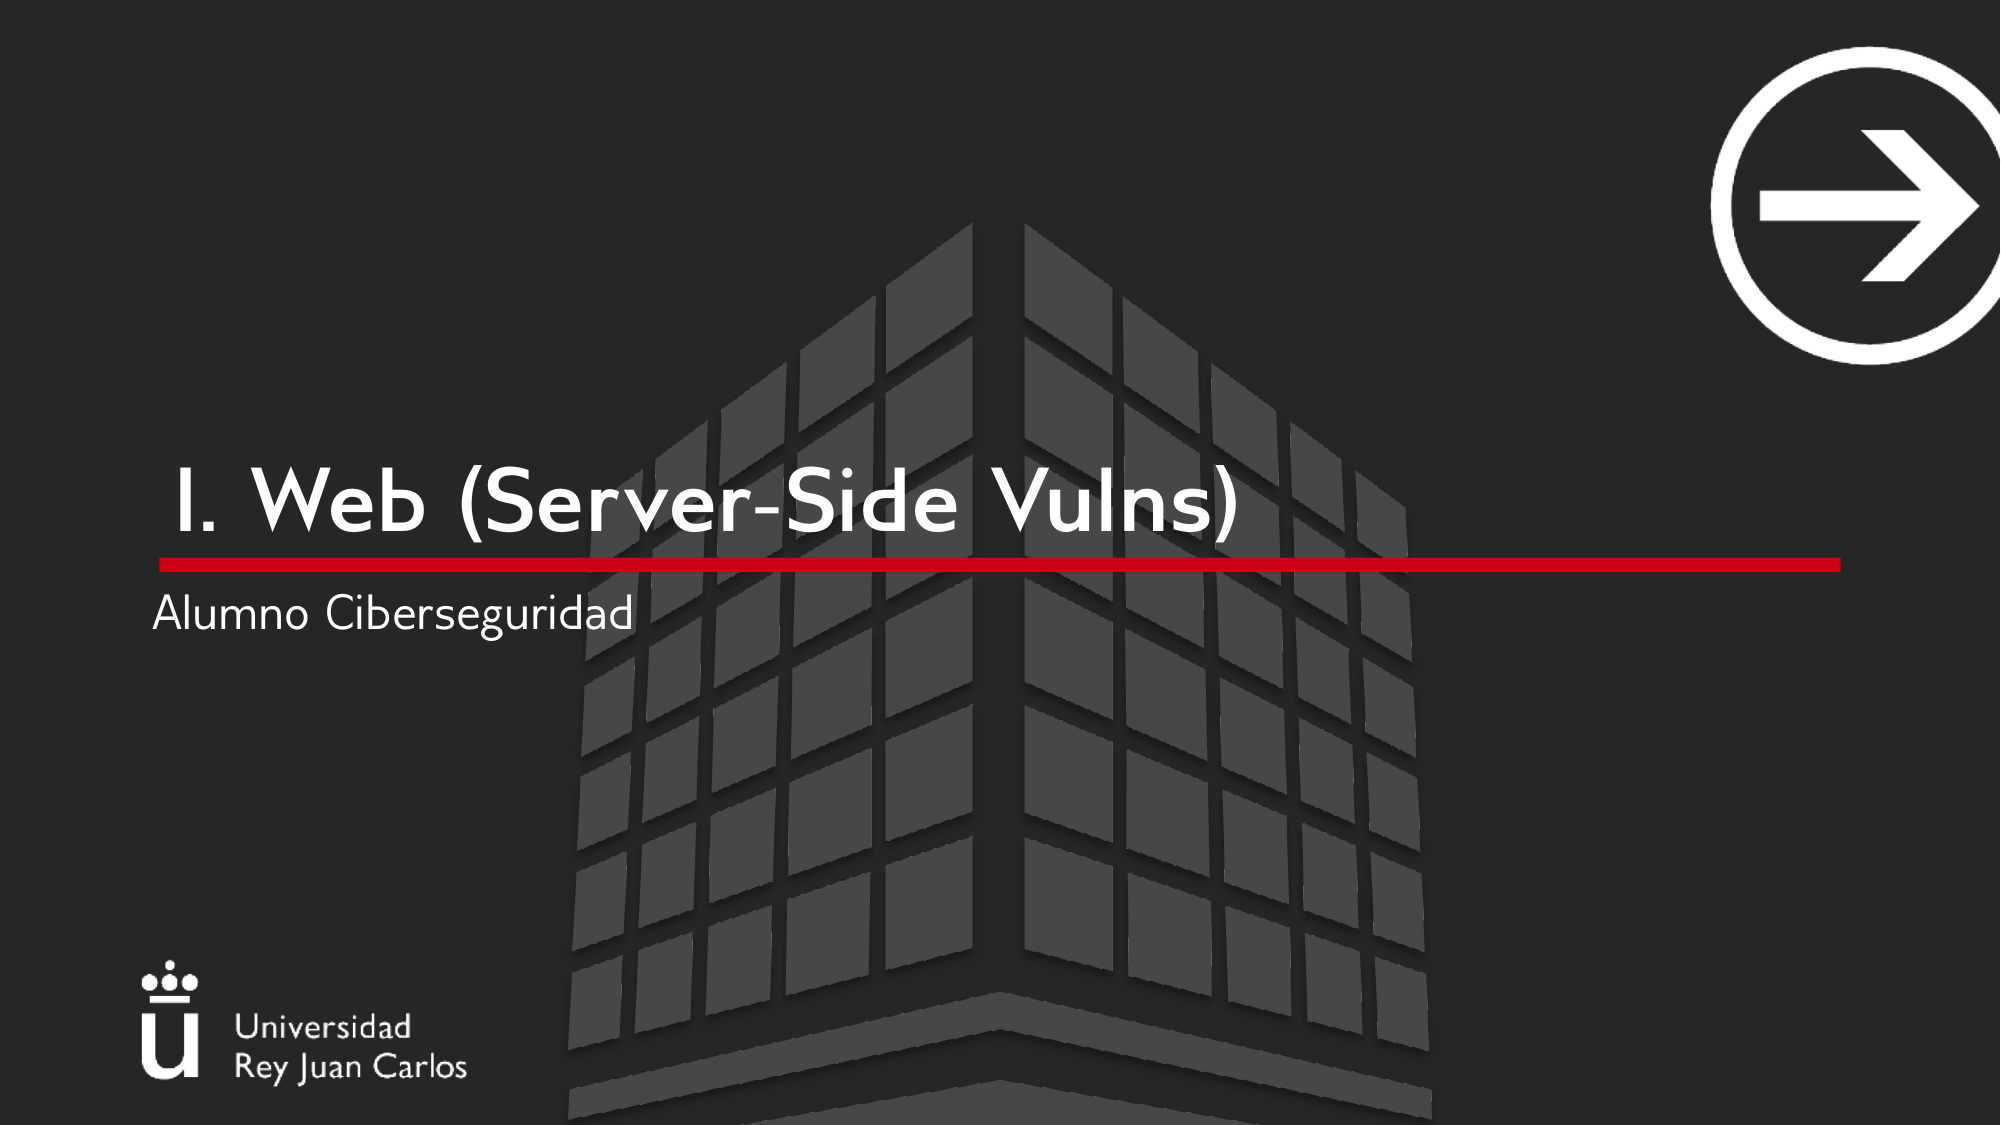

# I. Web (Server-Side Vulns)
Alumno Ciberseguridad